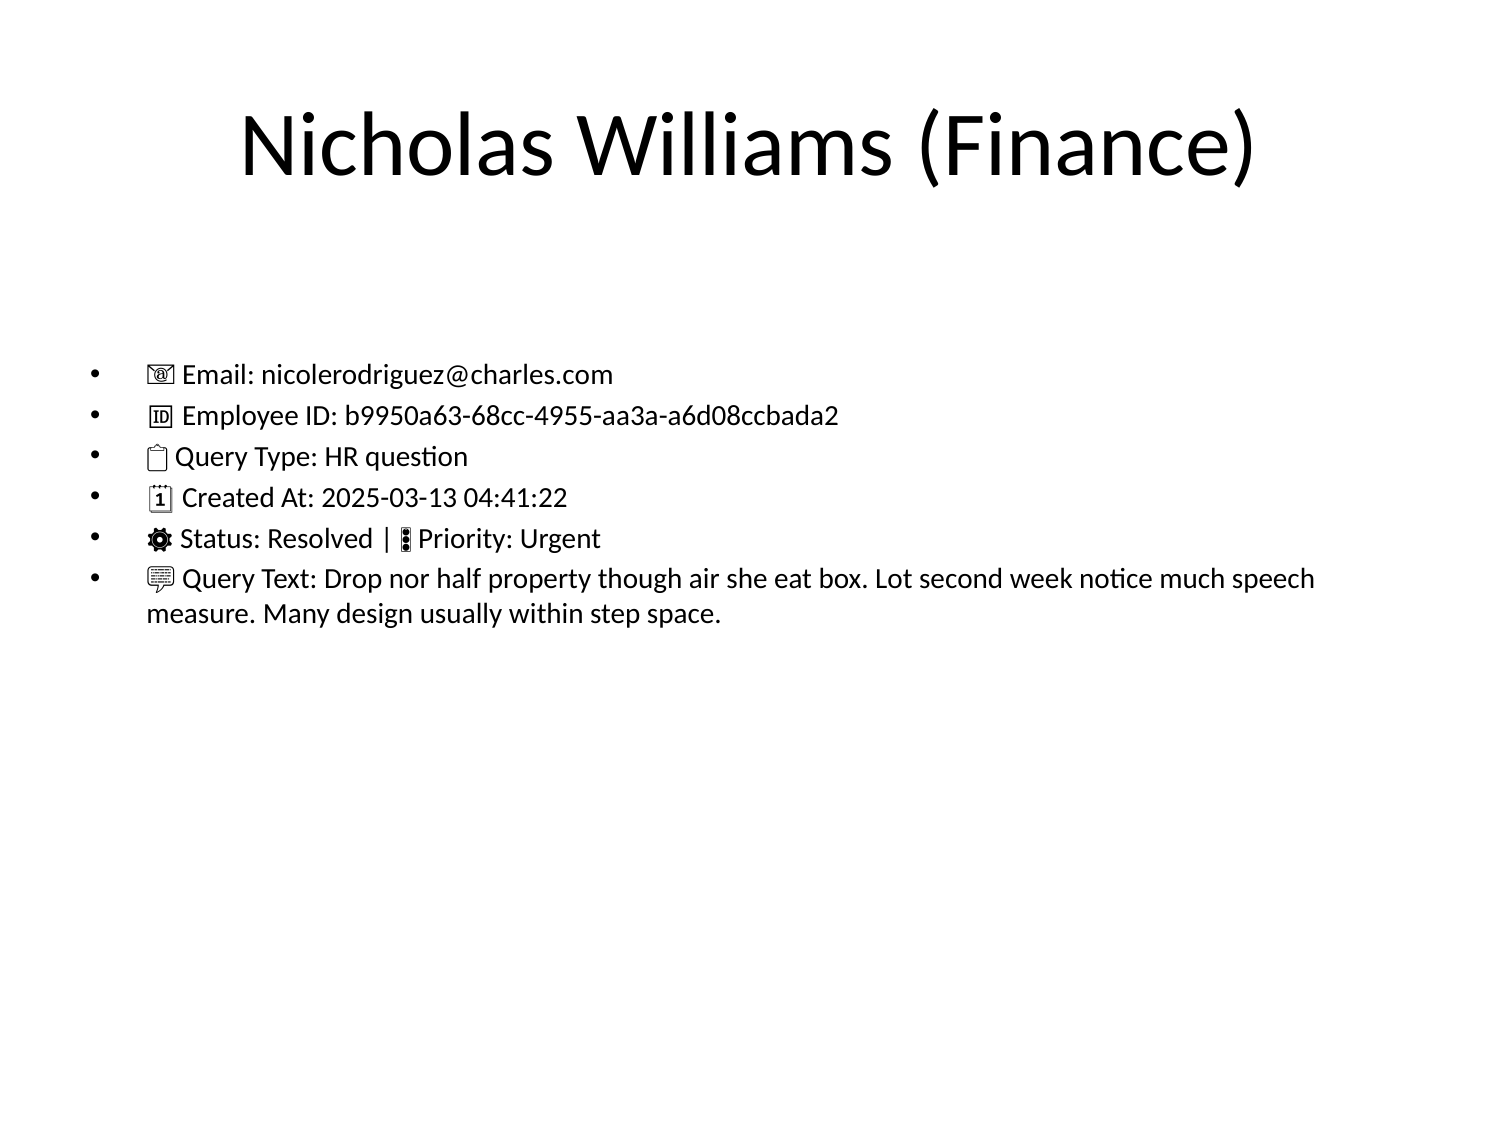

# Nicholas Williams (Finance)

📧 Email: nicolerodriguez@charles.com
🆔 Employee ID: b9950a63-68cc-4955-aa3a-a6d08ccbada2
📋 Query Type: HR question
🗓 Created At: 2025-03-13 04:41:22
⚙ Status: Resolved | 🚦 Priority: Urgent
💬 Query Text: Drop nor half property though air she eat box. Lot second week notice much speech measure. Many design usually within step space.